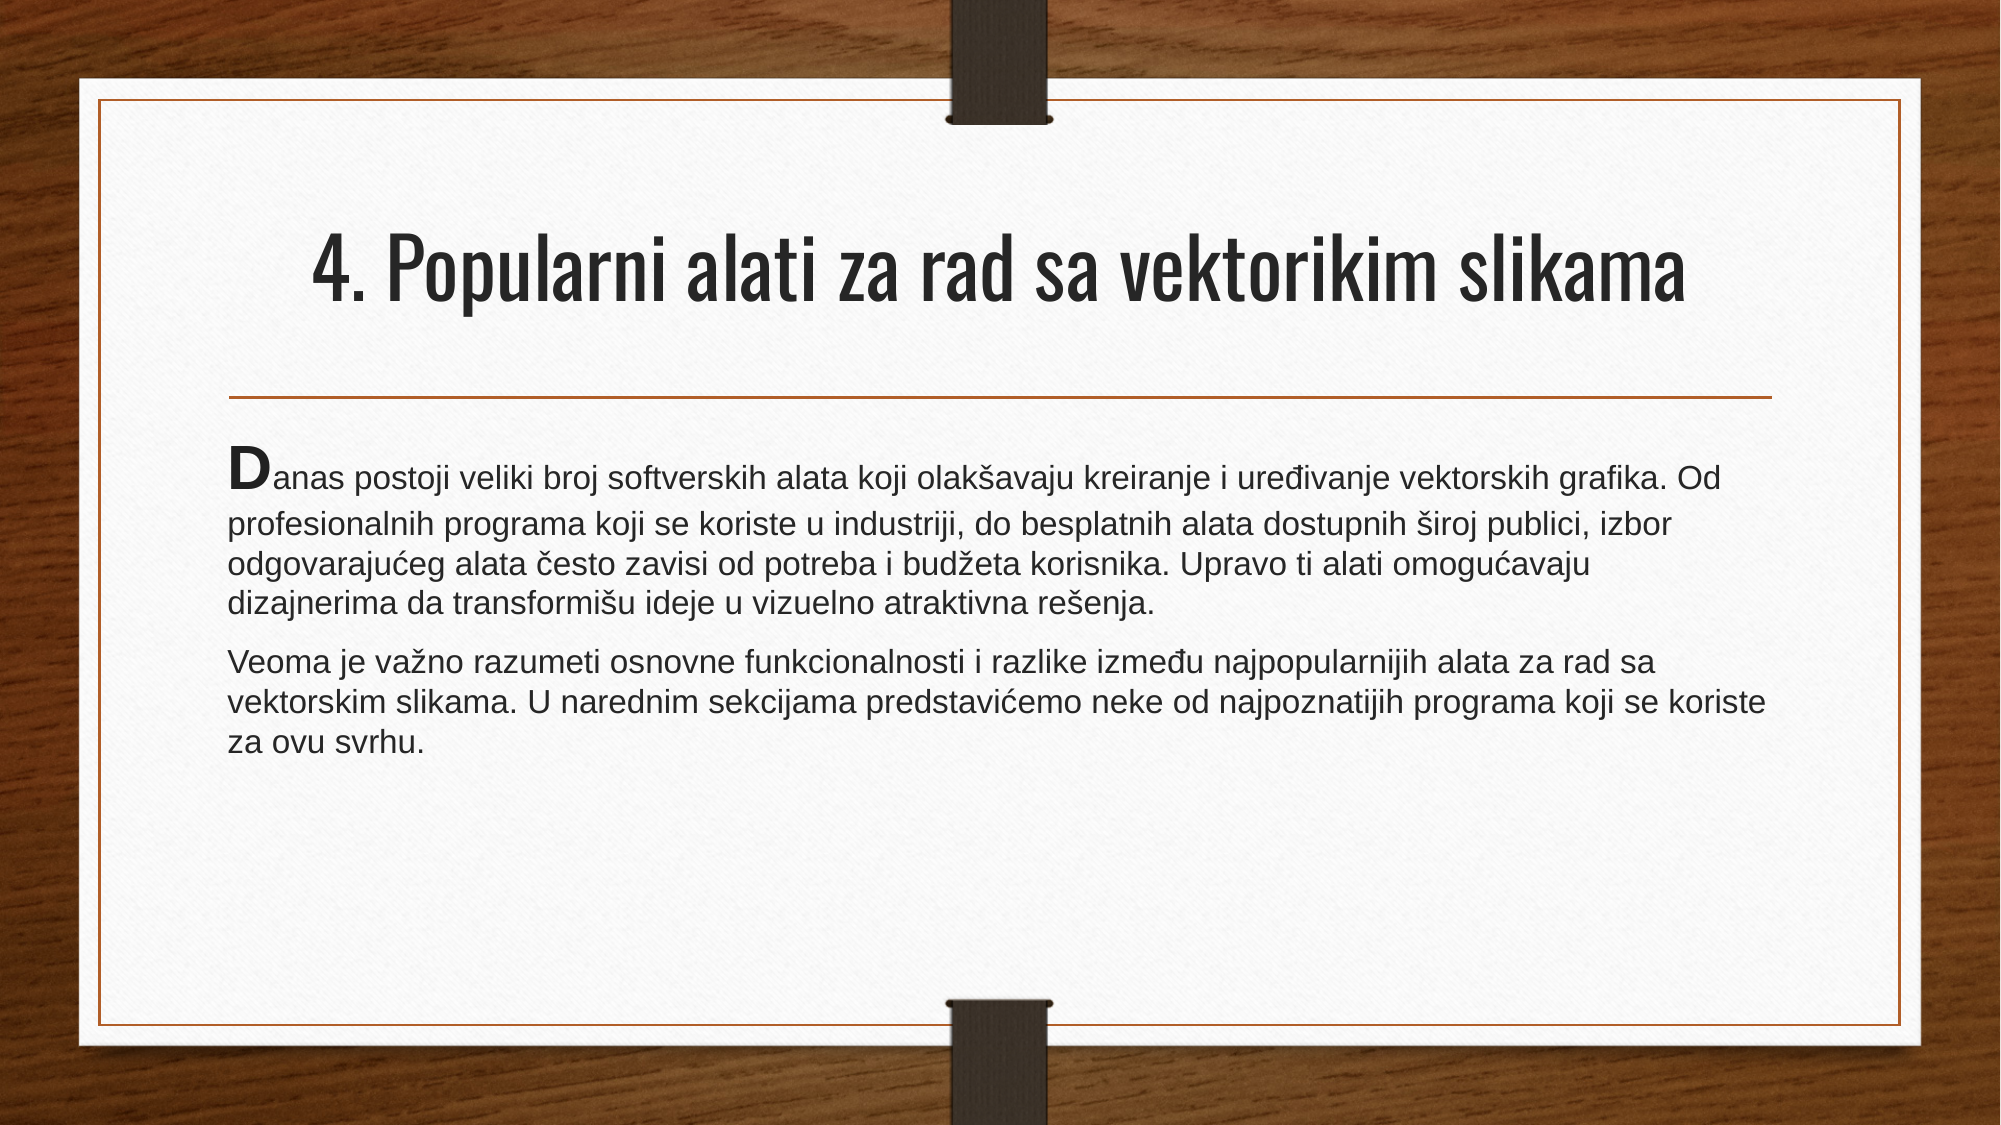

# 4. Popularni alati za rad sa vektorikim slikama
Danas postoji veliki broj softverskih alata koji olakšavaju kreiranje i uređivanje vektorskih grafika. Od profesionalnih programa koji se koriste u industriji, do besplatnih alata dostupnih široj publici, izbor odgovarajućeg alata često zavisi od potreba i budžeta korisnika. Upravo ti alati omogućavaju dizajnerima da transformišu ideje u vizuelno atraktivna rešenja.
Veoma je važno razumeti osnovne funkcionalnosti i razlike između najpopularnijih alata za rad sa vektorskim slikama. U narednim sekcijama predstavićemo neke od najpoznatijih programa koji se koriste za ovu svrhu.